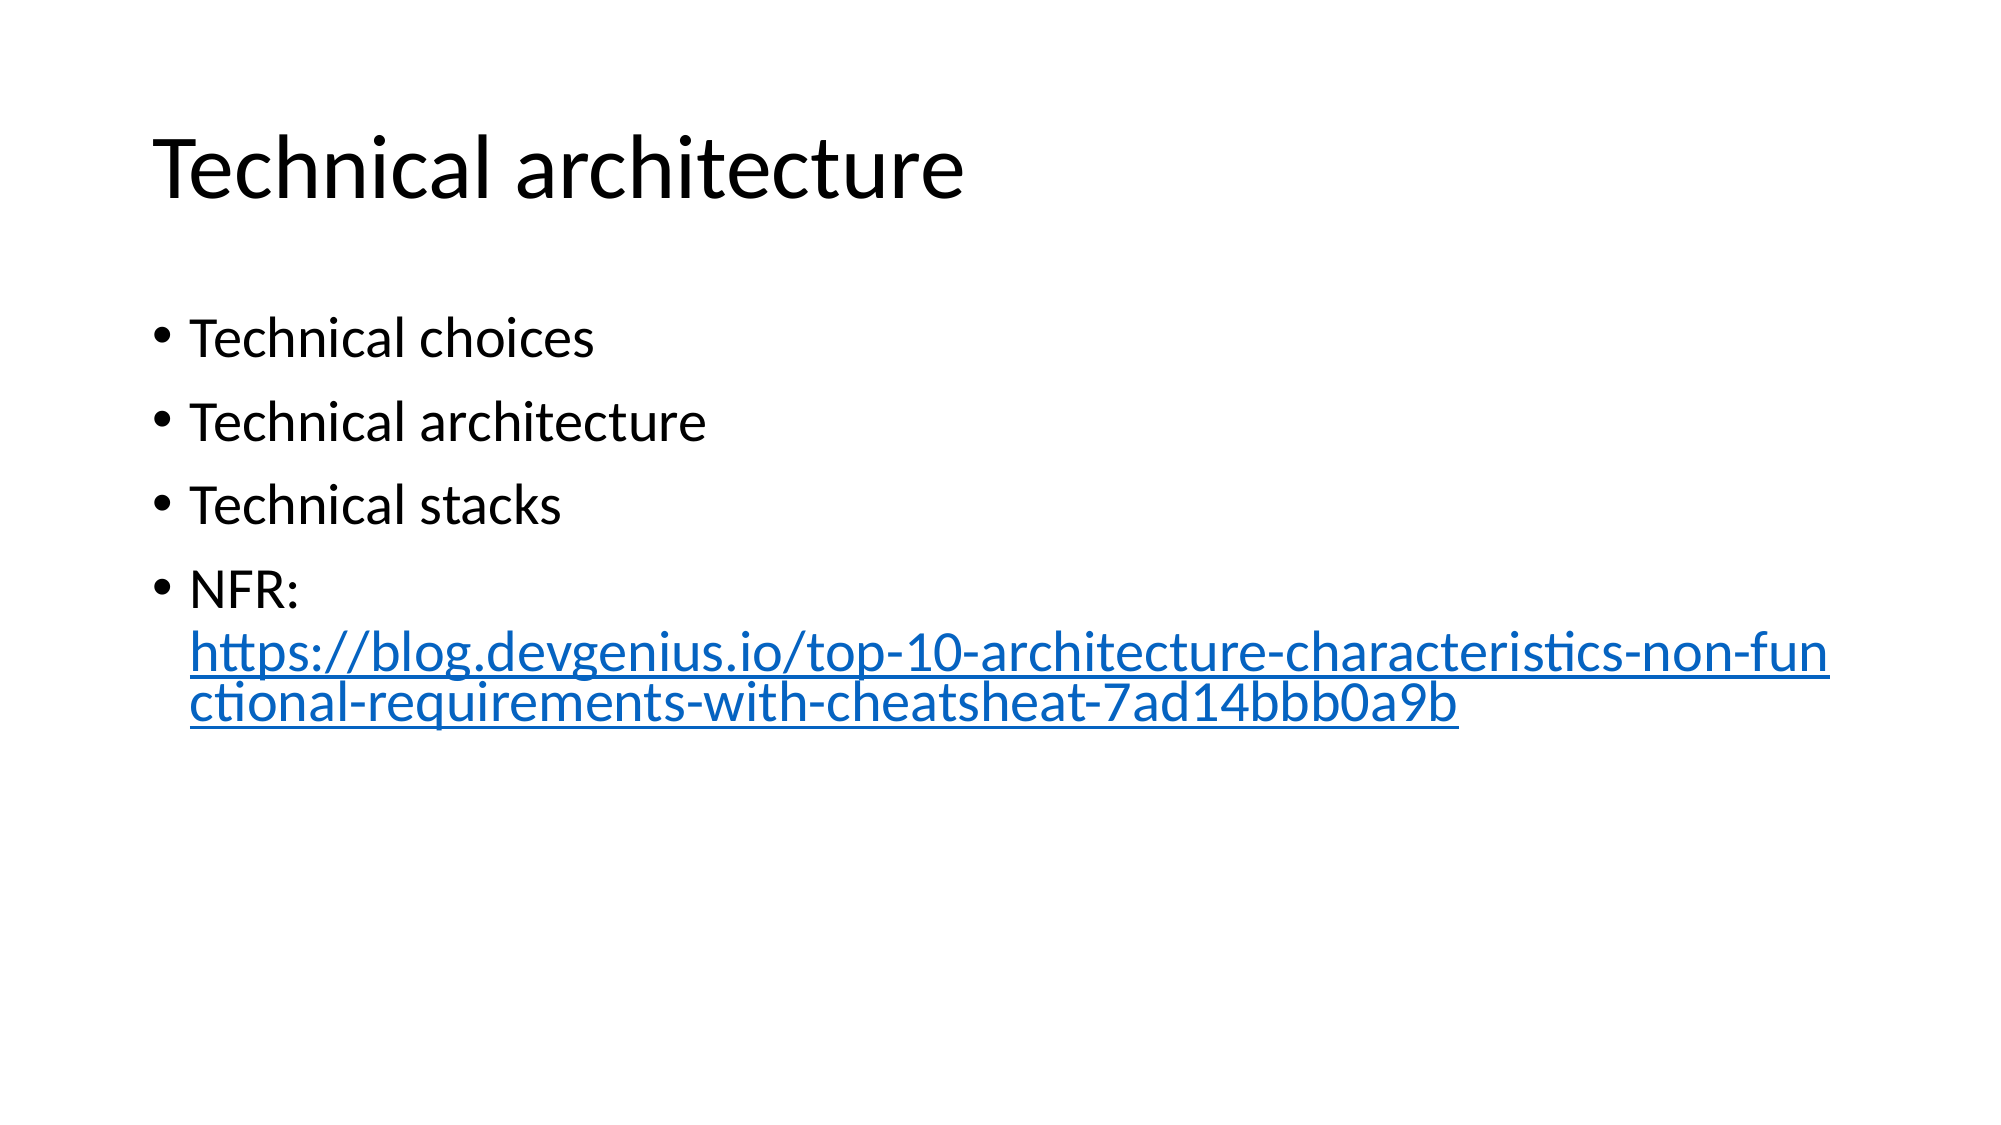

# Technical architecture
Technical choices
Technical architecture
Technical stacks
NFR: https://blog.devgenius.io/top-10-architecture-characteristics-non-functional-requirements-with-cheatsheat-7ad14bbb0a9b